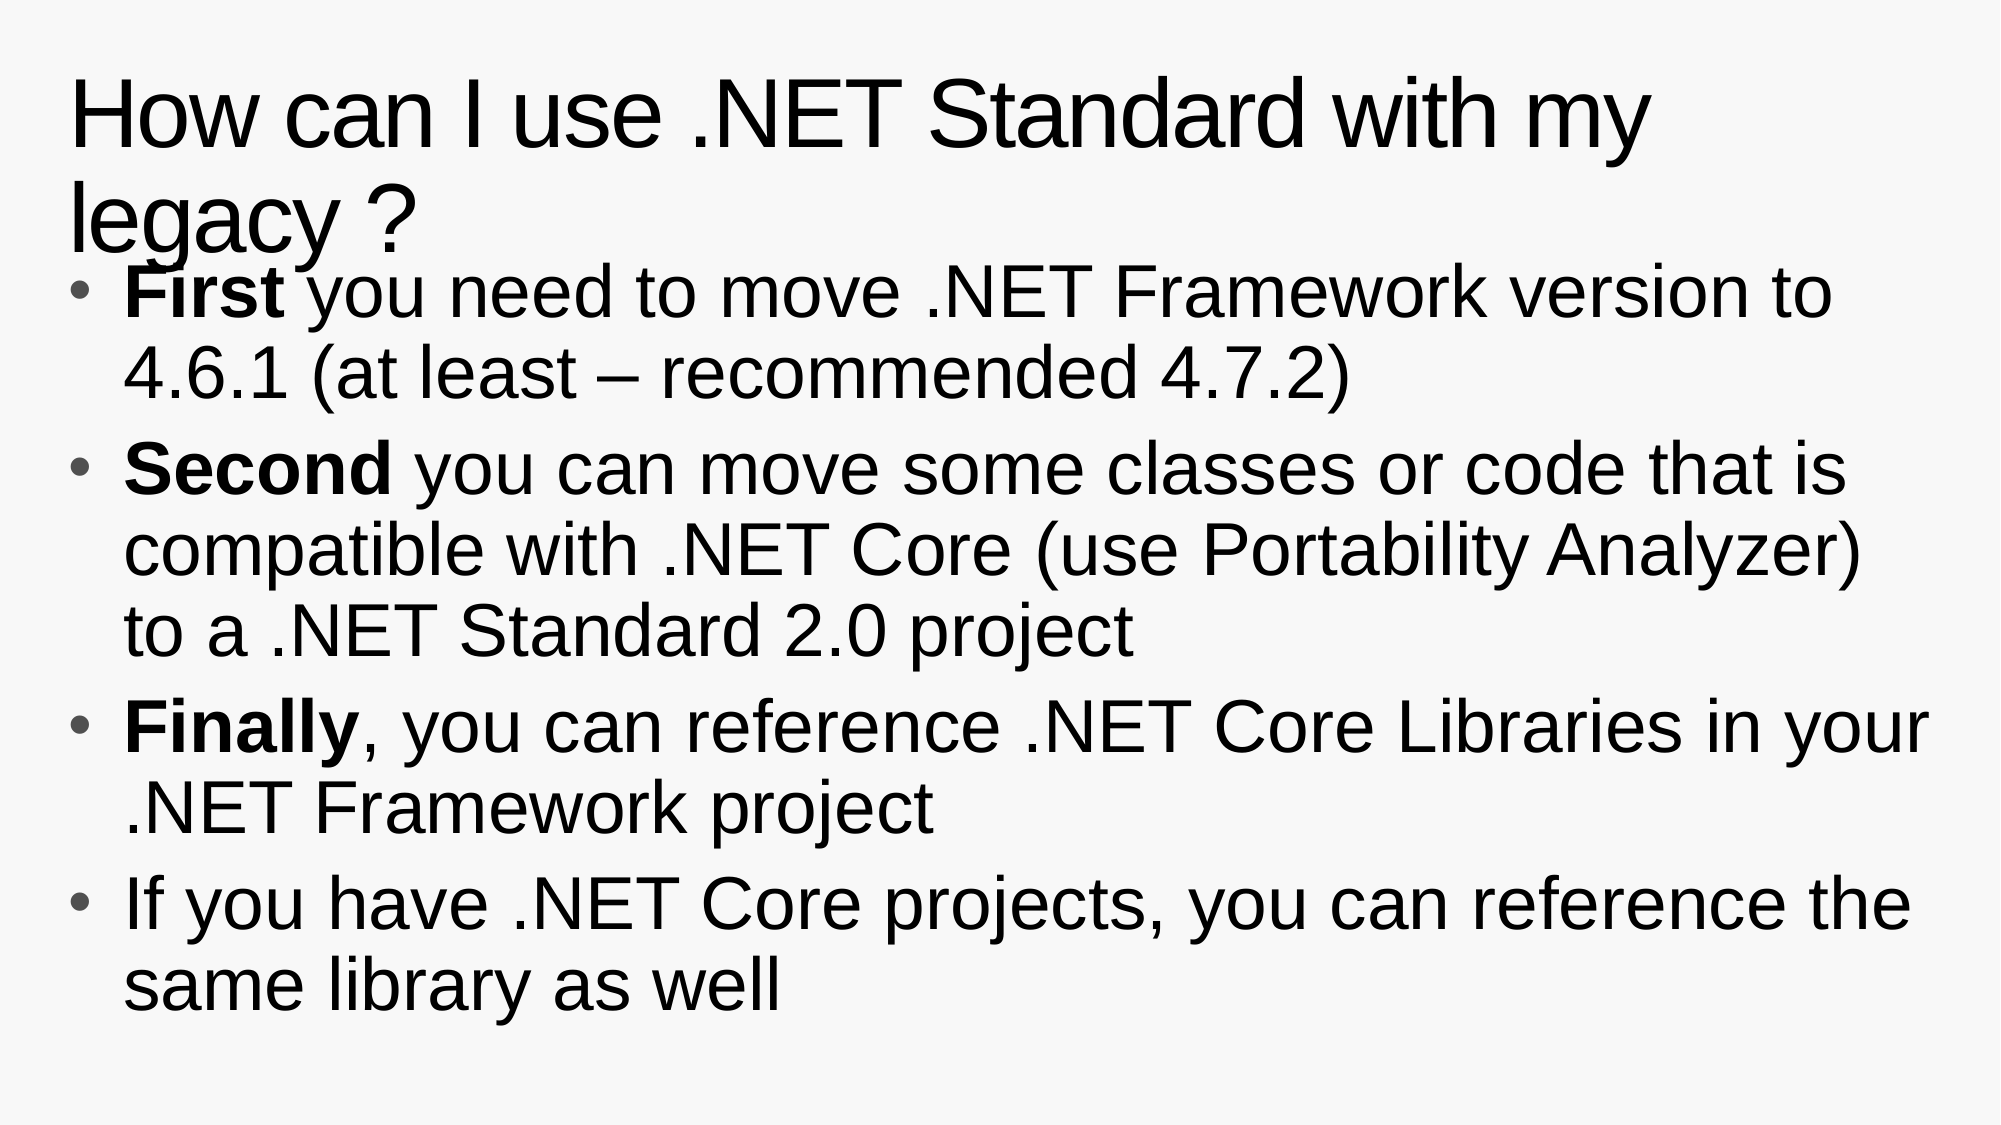

# How can I use .NET Standard with my legacy ?
First you need to move .NET Framework version to 4.6.1 (at least – recommended 4.7.2)
Second you can move some classes or code that is compatible with .NET Core (use Portability Analyzer) to a .NET Standard 2.0 project
Finally, you can reference .NET Core Libraries in your .NET Framework project
If you have .NET Core projects, you can reference the same library as well